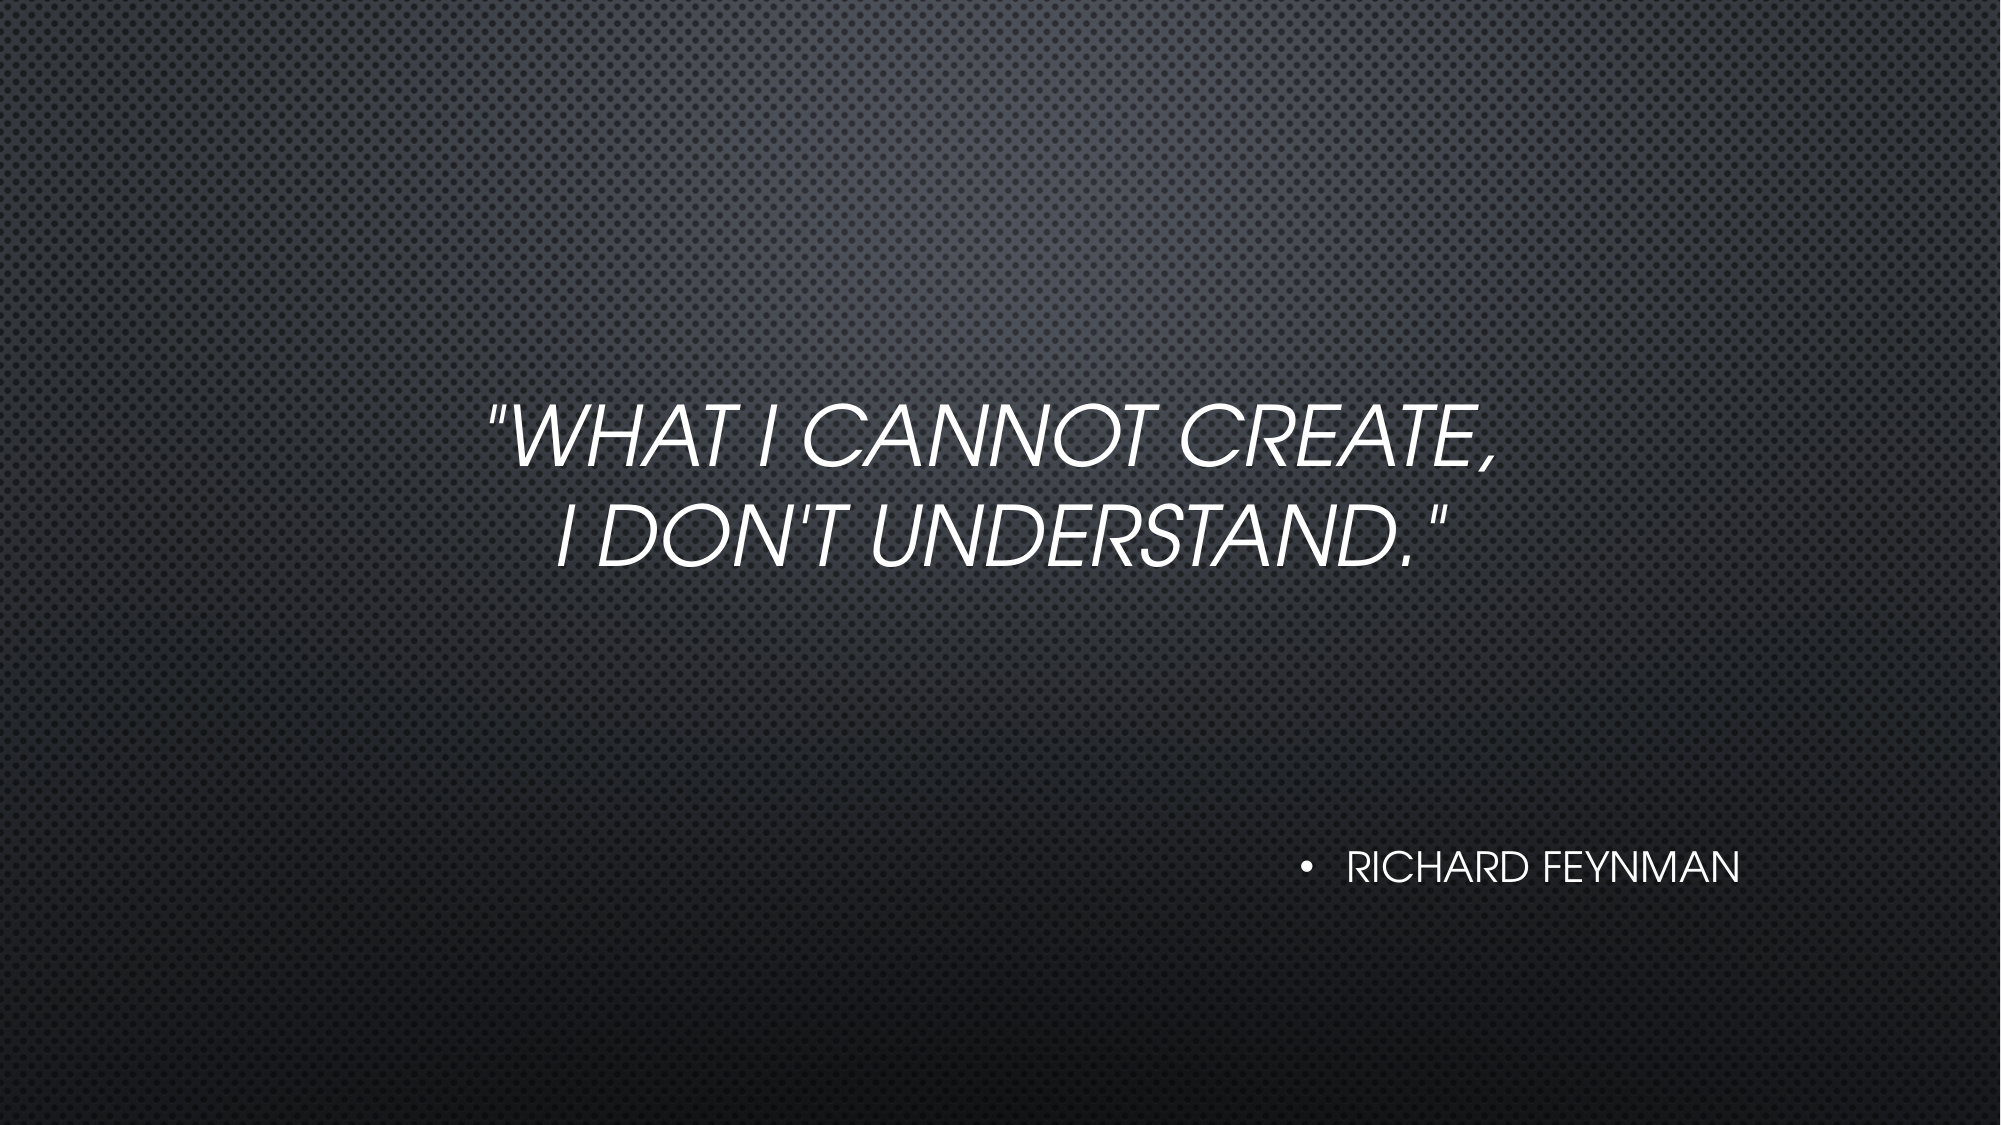

# "What I cannot create,  I don't understand."
RICHARD FEYNMAN